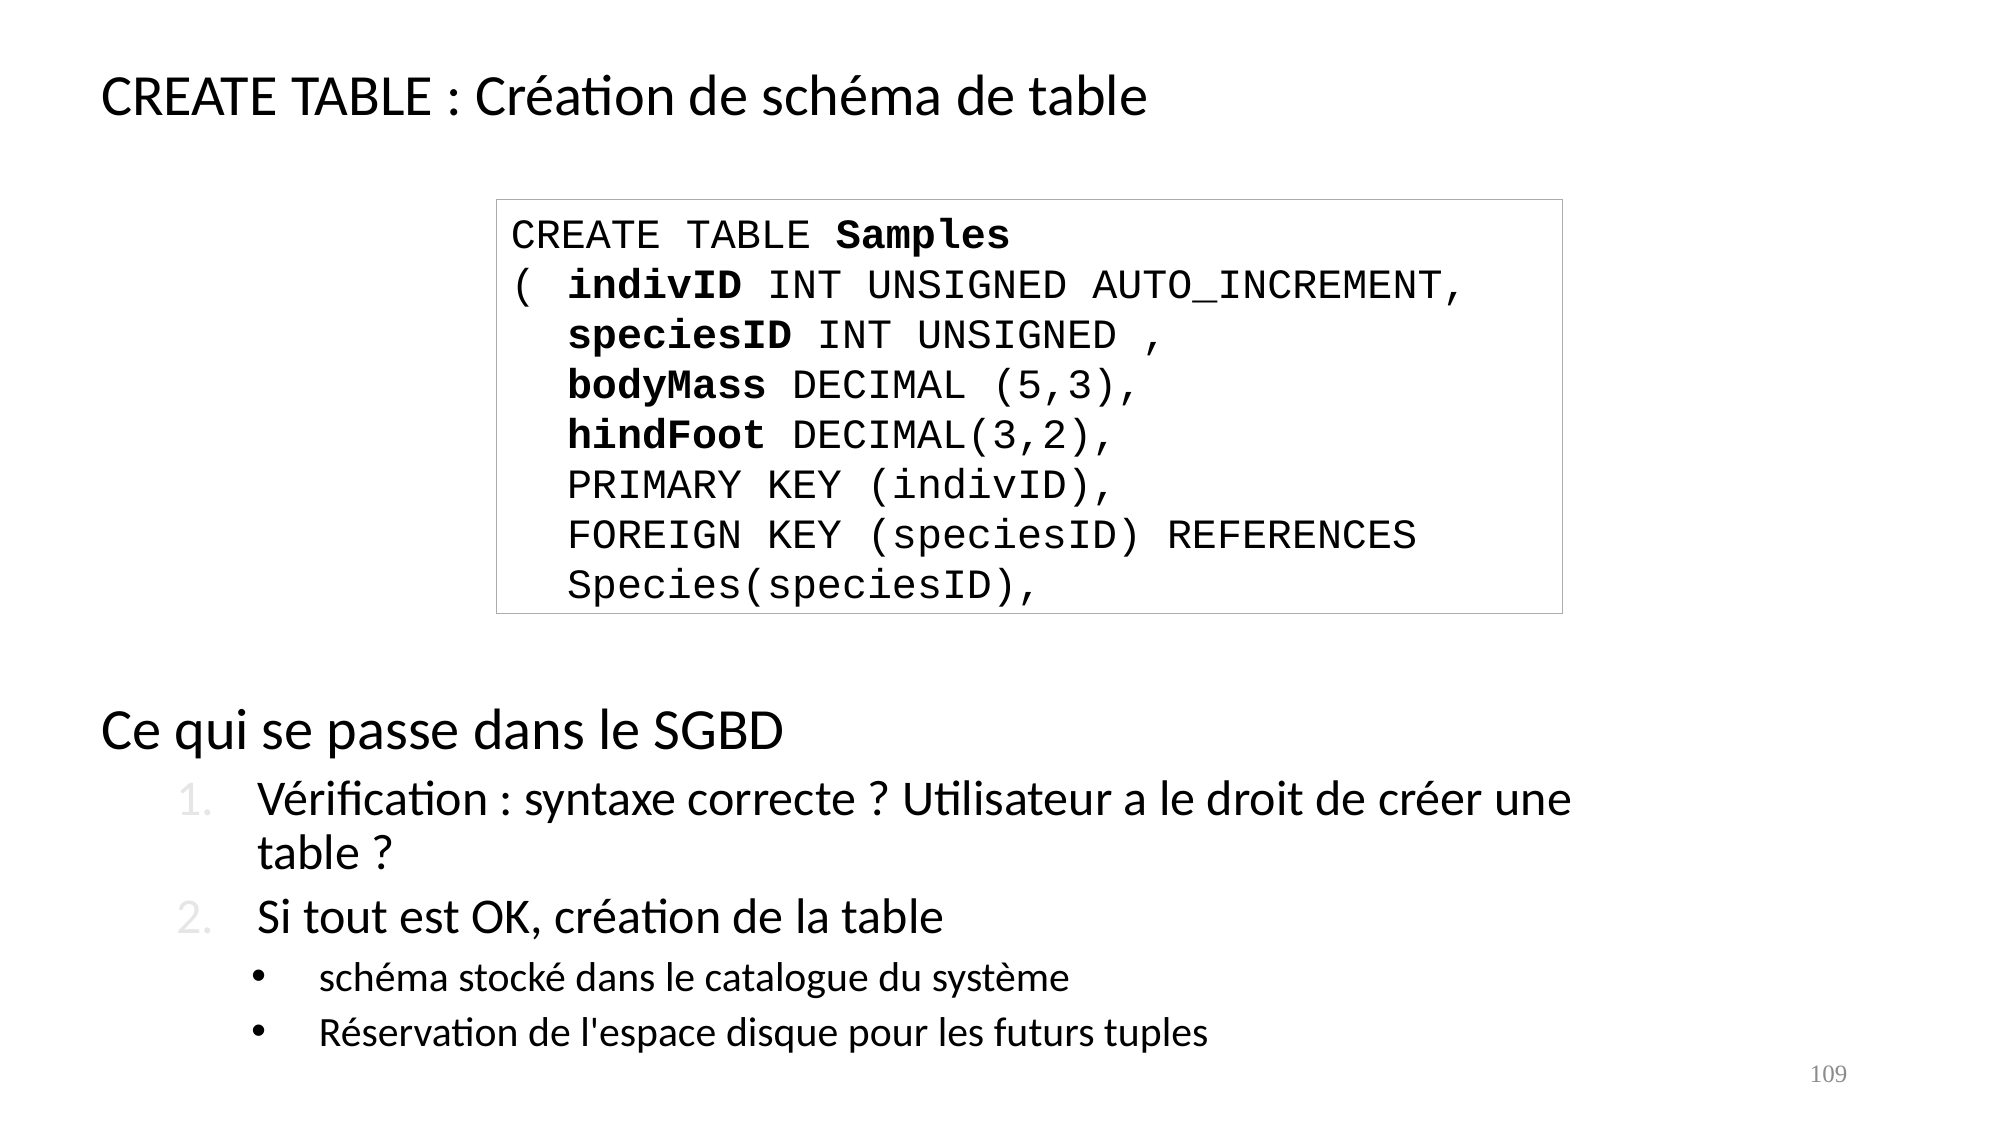

# CREATE TABLE : Création de schéma de table
CREATE TABLE Samples
(	indivID INT UNSIGNED AUTO_INCREMENT,
	speciesID INT UNSIGNED ,
	bodyMass DECIMAL (5,3),
	hindFoot DECIMAL(3,2),
	PRIMARY KEY (indivID),
	FOREIGN KEY (speciesID) REFERENCES Species(speciesID),
Ce qui se passe dans le SGBD
Vérification : syntaxe correcte ? Utilisateur a le droit de créer une table ?
Si tout est OK, création de la table
schéma stocké dans le catalogue du système
Réservation de l'espace disque pour les futurs tuples
109